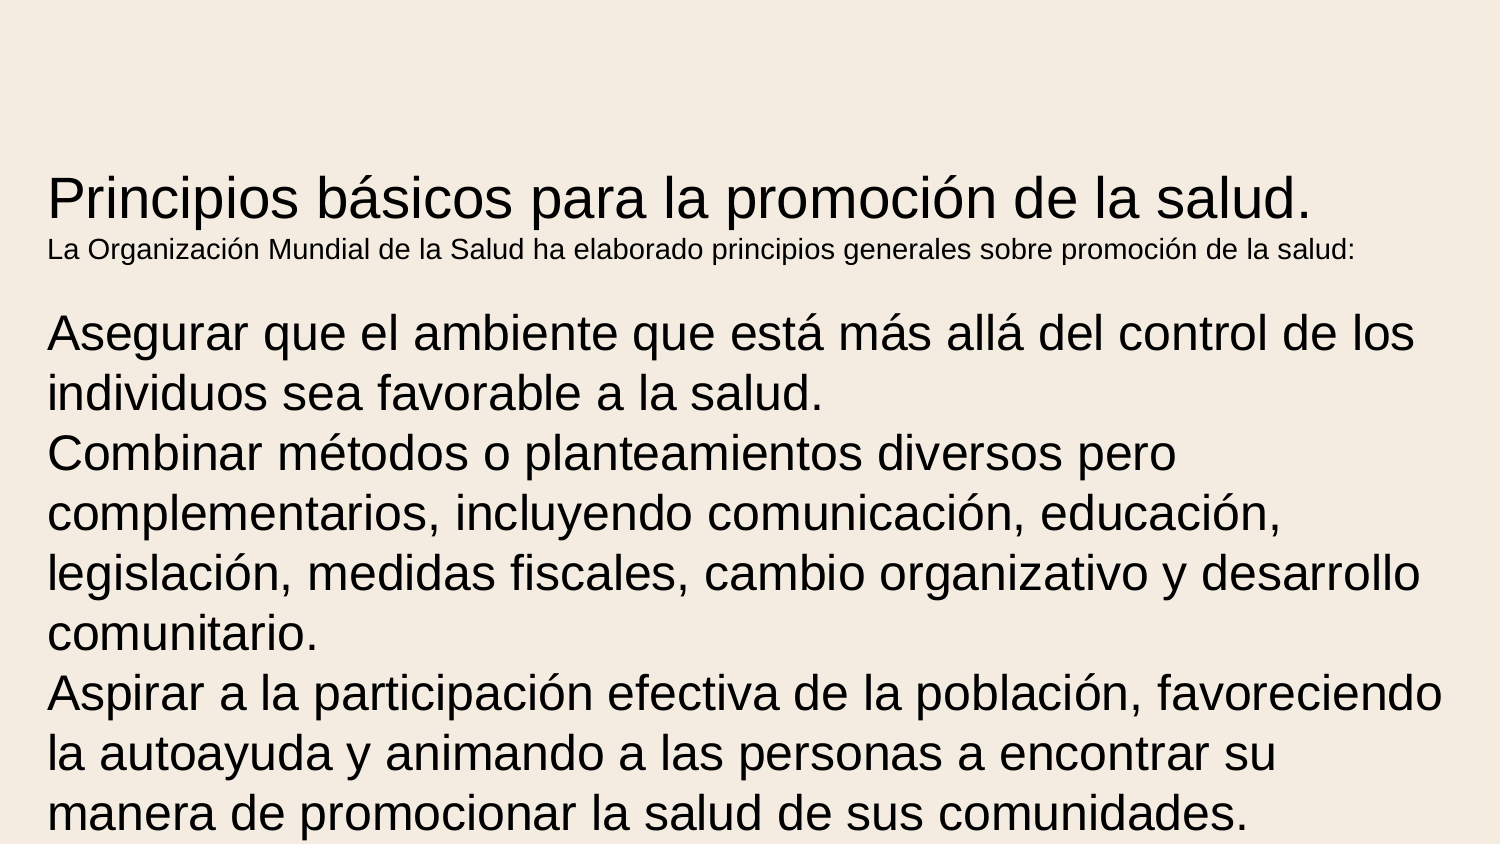

Principios básicos para la promoción de la salud.
La Organización Mundial de la Salud ha elaborado principios generales sobre promoción de la salud:

Asegurar que el ambiente que está más allá del control de los individuos sea favorable a la salud.
Combinar métodos o planteamientos diversos pero complementarios, incluyendo comunicación, educación, legislación, medidas fiscales, cambio organizativo y desarrollo comunitario.
Aspirar a la participación efectiva de la población, favoreciendo la autoayuda y animando a las personas a encontrar su manera de promocionar la salud de sus comunidades.